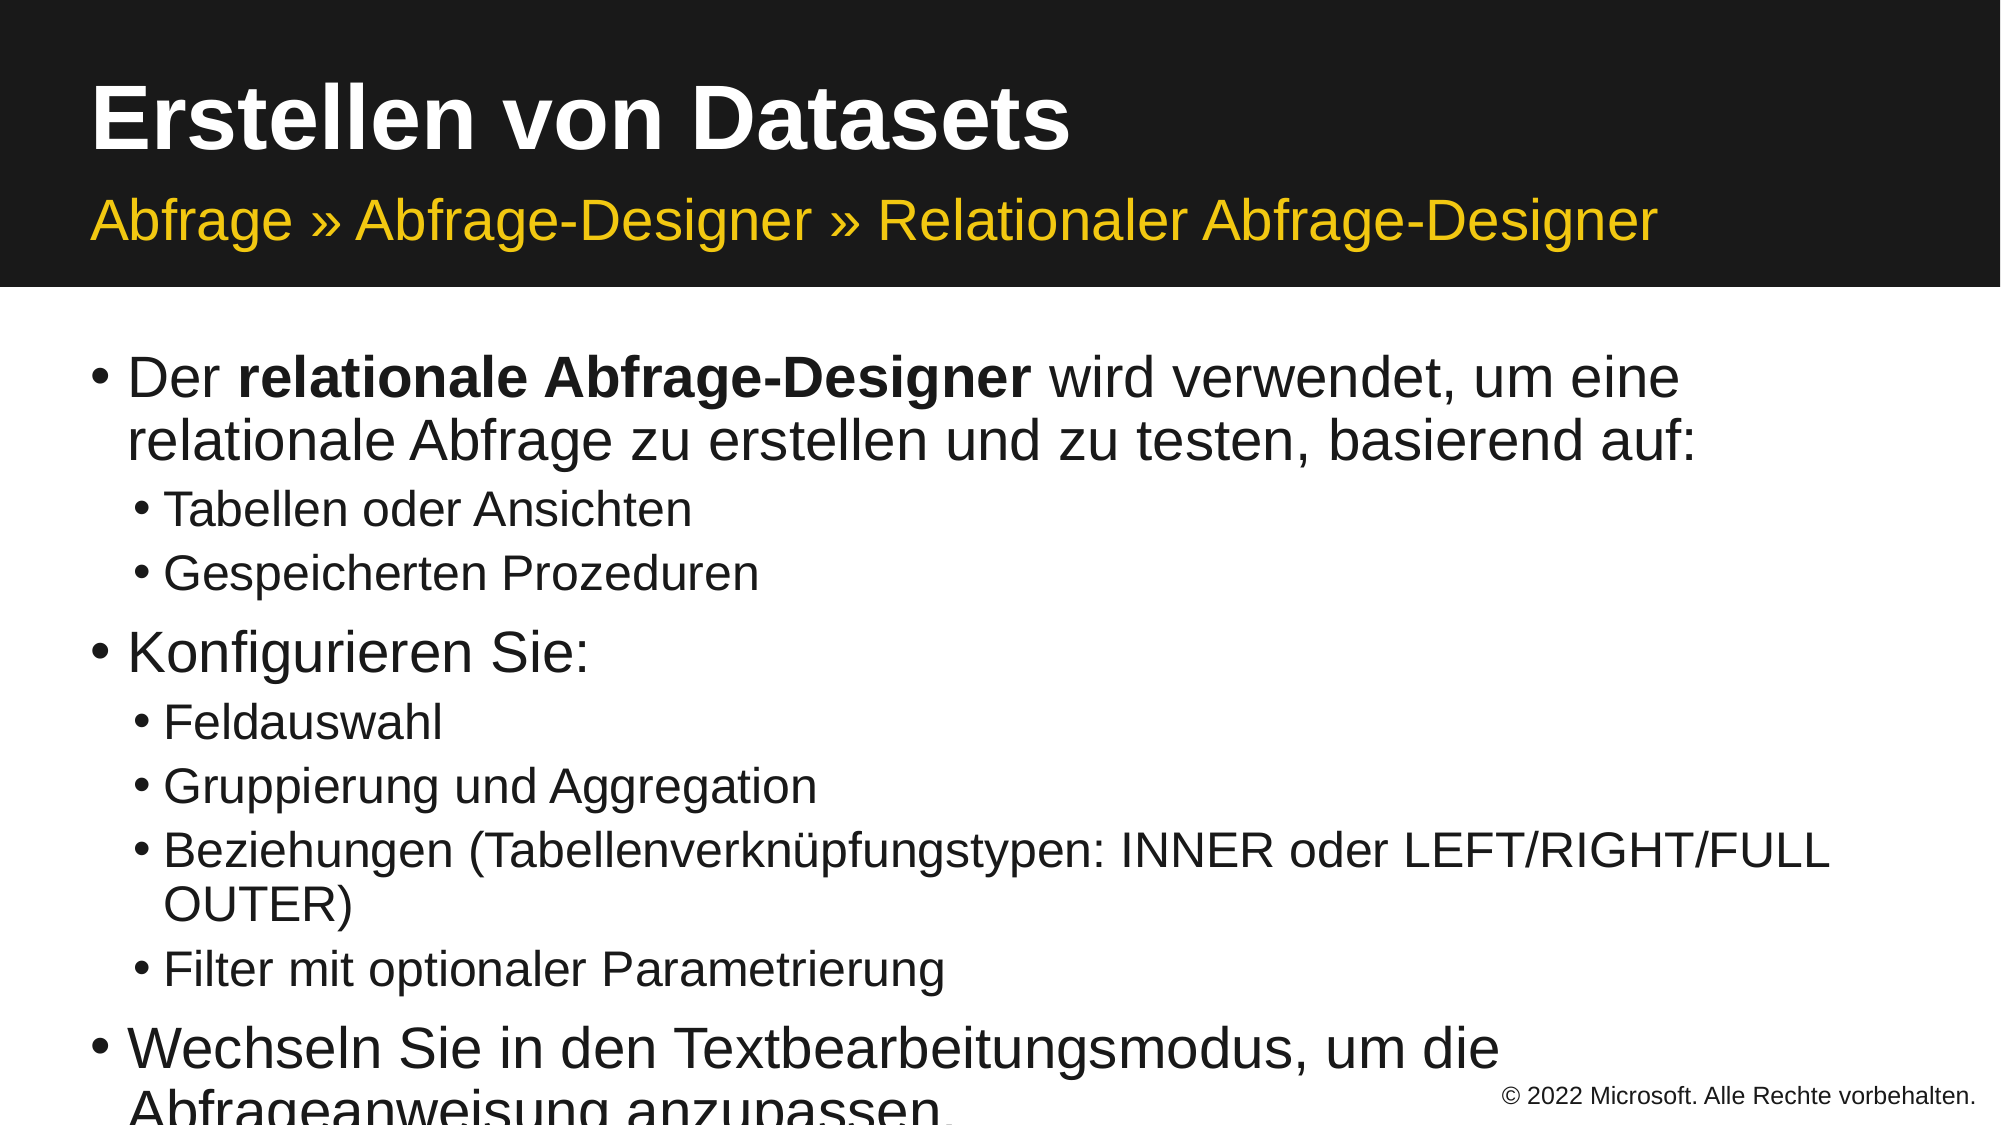

# Erstellen von Datasets
Abfrage » Abfrage-Designer » Relationaler Abfrage-Designer
Der relationale Abfrage-Designer wird verwendet, um eine relationale Abfrage zu erstellen und zu testen, basierend auf:
Tabellen oder Ansichten
Gespeicherten Prozeduren
Konfigurieren Sie:
Feldauswahl
Gruppierung und Aggregation
Beziehungen (Tabellenverknüpfungstypen: INNER oder LEFT/RIGHT/FULL OUTER)
Filter mit optionaler Parametrierung
Wechseln Sie in den Textbearbeitungsmodus, um die Abfrageanweisung anzupassen.

© 2022 Microsoft. Alle Rechte vorbehalten.